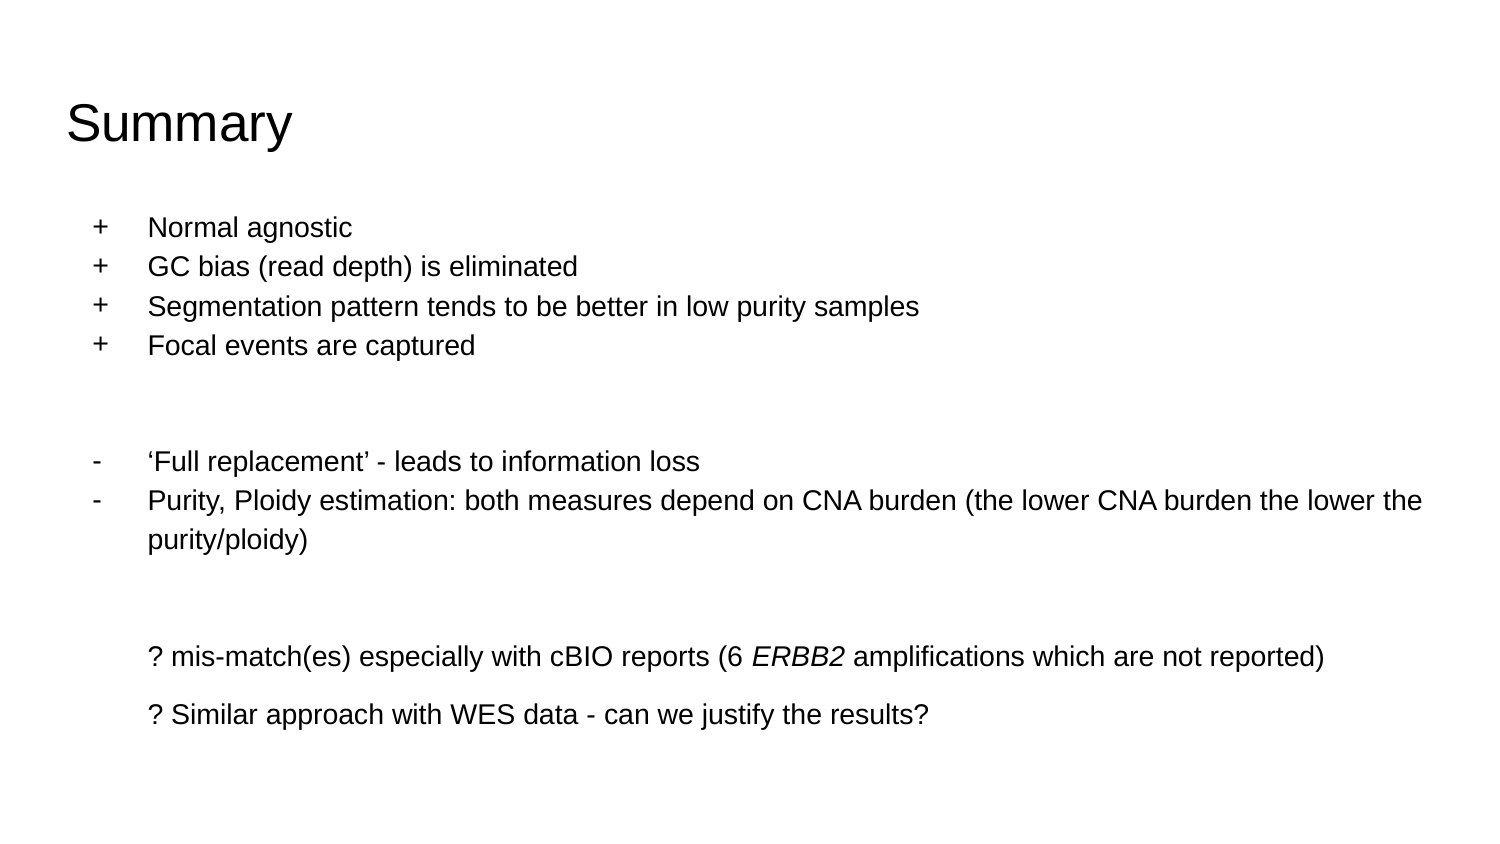

# Summary
Normal agnostic
GC bias (read depth) is eliminated
Segmentation pattern tends to be better in low purity samples
Focal events are captured

‘Full replacement’ - leads to information loss
Purity, Ploidy estimation: both measures depend on CNA burden (the lower CNA burden the lower the purity/ploidy)

? mis-match(es) especially with cBIO reports (6 ERBB2 amplifications which are not reported)
? Similar approach with WES data - can we justify the results?